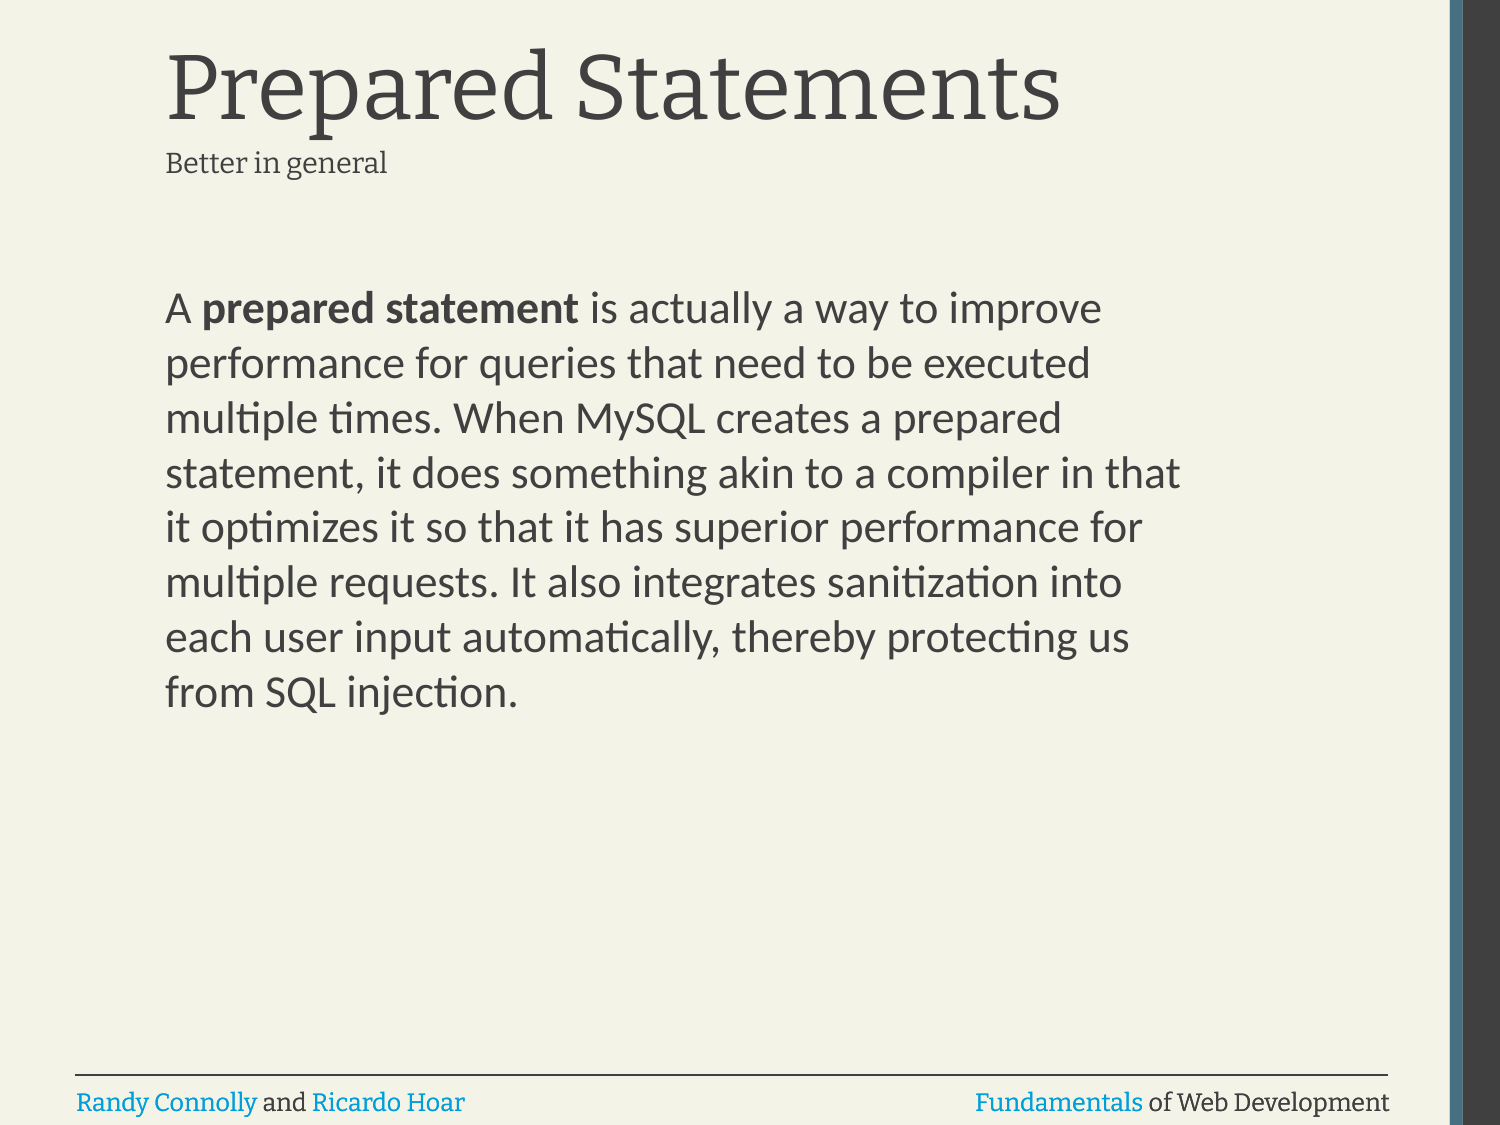

# Prepared Statements
Better in general
A prepared statement is actually a way to improve performance for queries that need to be executed multiple times. When MySQL creates a prepared statement, it does something akin to a compiler in that it optimizes it so that it has superior performance for multiple requests. It also integrates sanitization into each user input automatically, thereby protecting us from SQL injection.